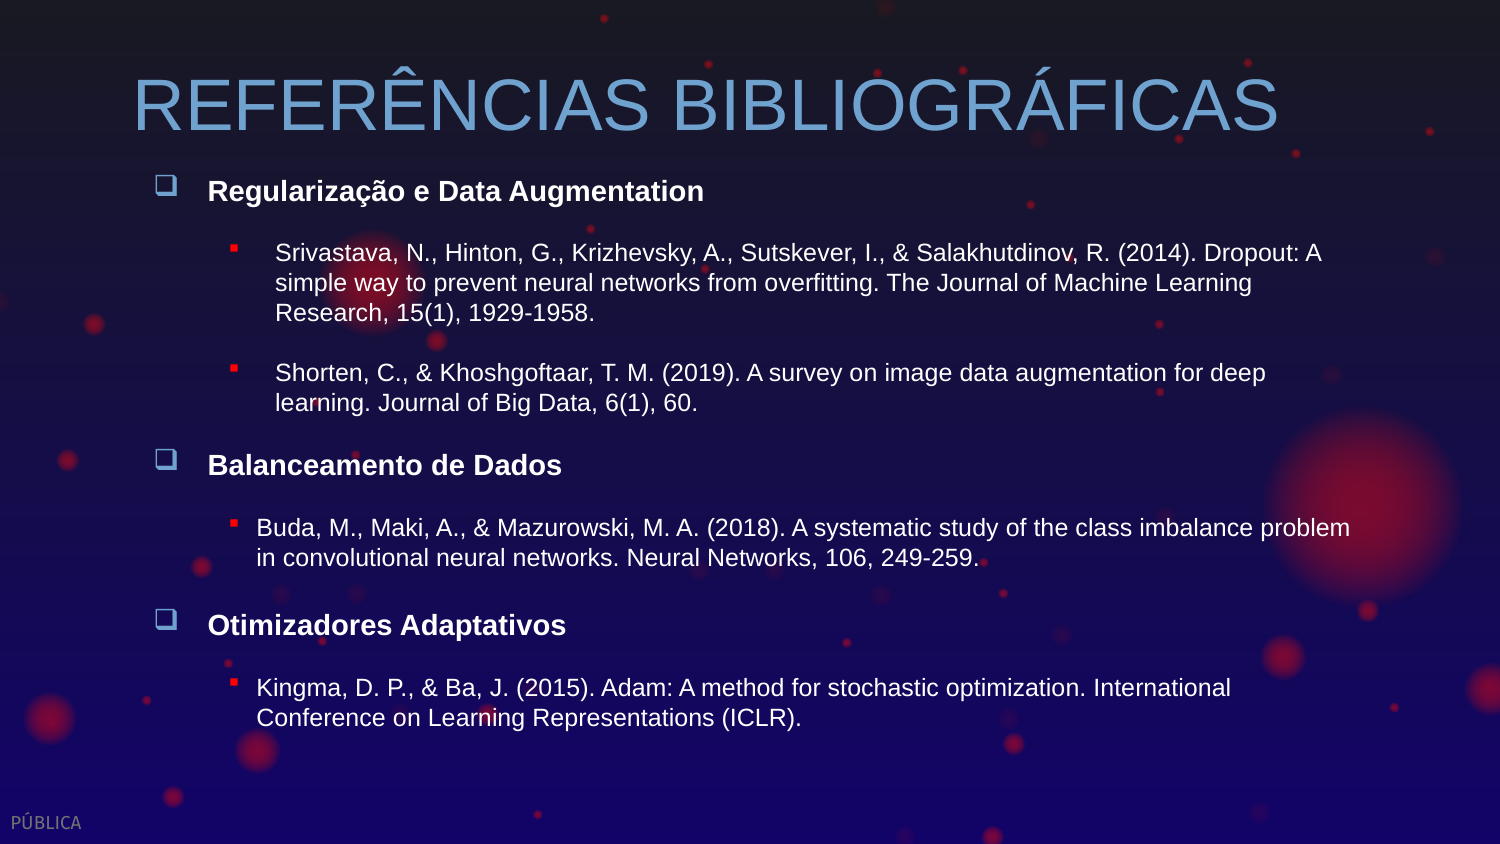

# REFERÊNCIAS BIBLIOGRÁFICAS
Regularização e Data Augmentation

Srivastava, N., Hinton, G., Krizhevsky, A., Sutskever, I., & Salakhutdinov, R. (2014). Dropout: A simple way to prevent neural networks from overfitting. The Journal of Machine Learning Research, 15(1), 1929-1958.

Shorten, C., & Khoshgoftaar, T. M. (2019). A survey on image data augmentation for deep learning. Journal of Big Data, 6(1), 60.

Balanceamento de Dados

Buda, M., Maki, A., & Mazurowski, M. A. (2018). A systematic study of the class imbalance problem in convolutional neural networks. Neural Networks, 106, 249-259.

Otimizadores Adaptativos

Kingma, D. P., & Ba, J. (2015). Adam: A method for stochastic optimization. International Conference on Learning Representations (ICLR).